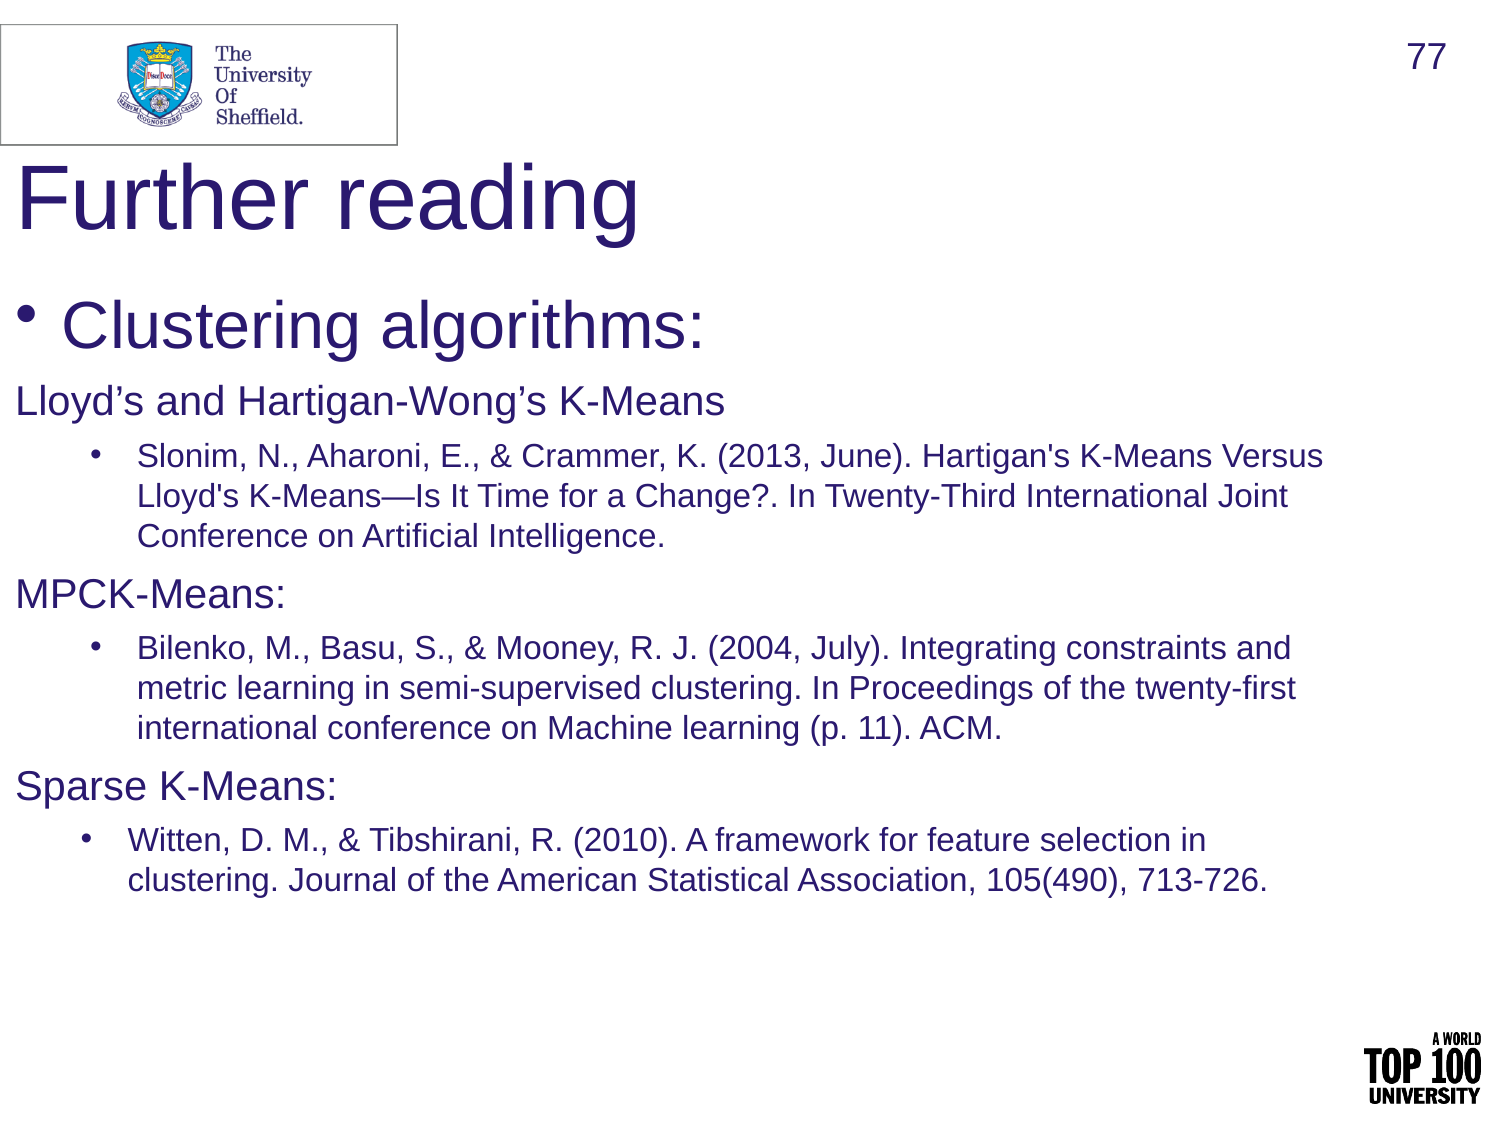

77
Further reading
Clustering algorithms:
Lloyd’s and Hartigan-Wong’s K-Means
Slonim, N., Aharoni, E., & Crammer, K. (2013, June). Hartigan's K-Means Versus Lloyd's K-Means—Is It Time for a Change?. In Twenty-Third International Joint Conference on Artificial Intelligence.
MPCK-Means:
Bilenko, M., Basu, S., & Mooney, R. J. (2004, July). Integrating constraints and metric learning in semi-supervised clustering. In Proceedings of the twenty-first international conference on Machine learning (p. 11). ACM.
Sparse K-Means:
Witten, D. M., & Tibshirani, R. (2010). A framework for feature selection in clustering. Journal of the American Statistical Association, 105(490), 713-726.